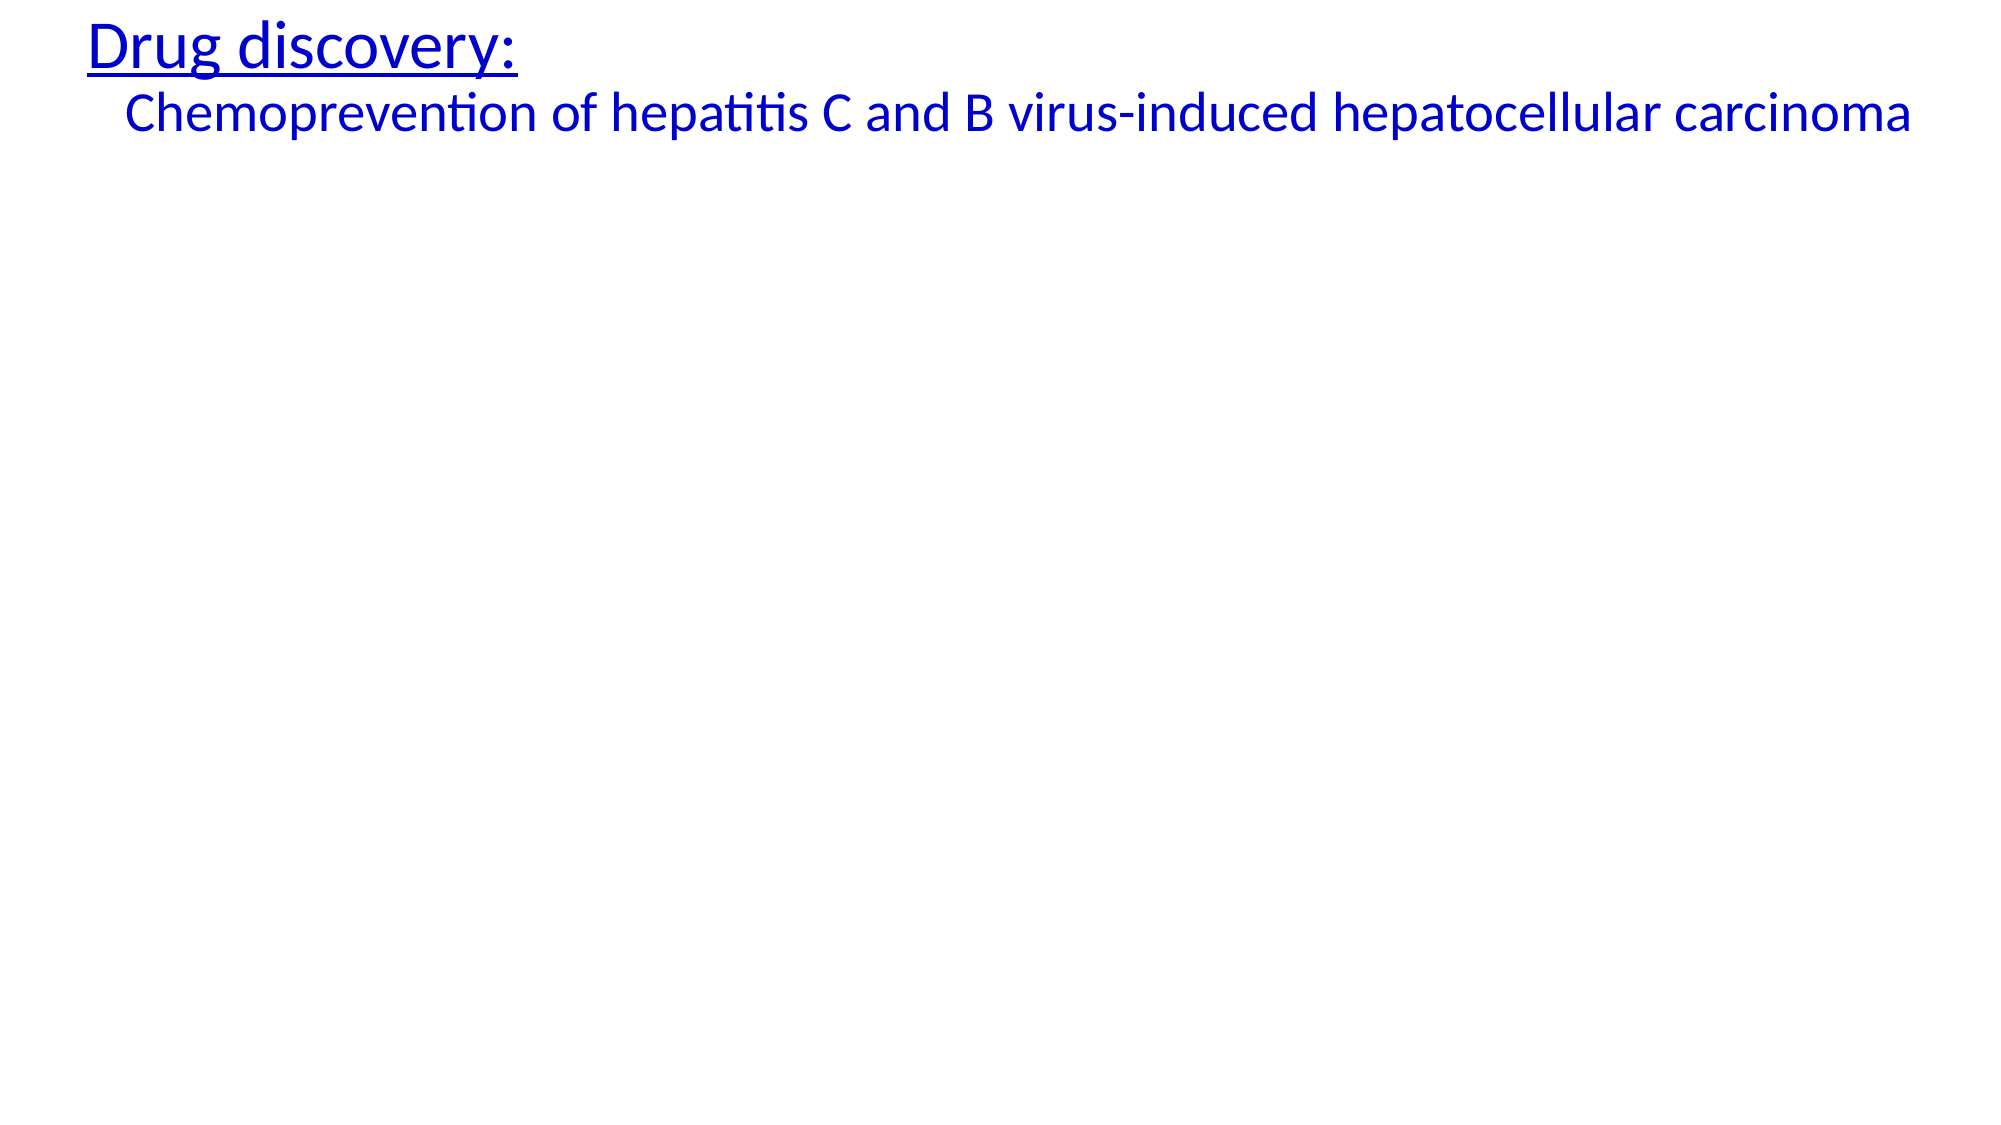

Drug discovery:
Chemoprevention of hepatitis C and B virus-induced hepatocellular carcinoma